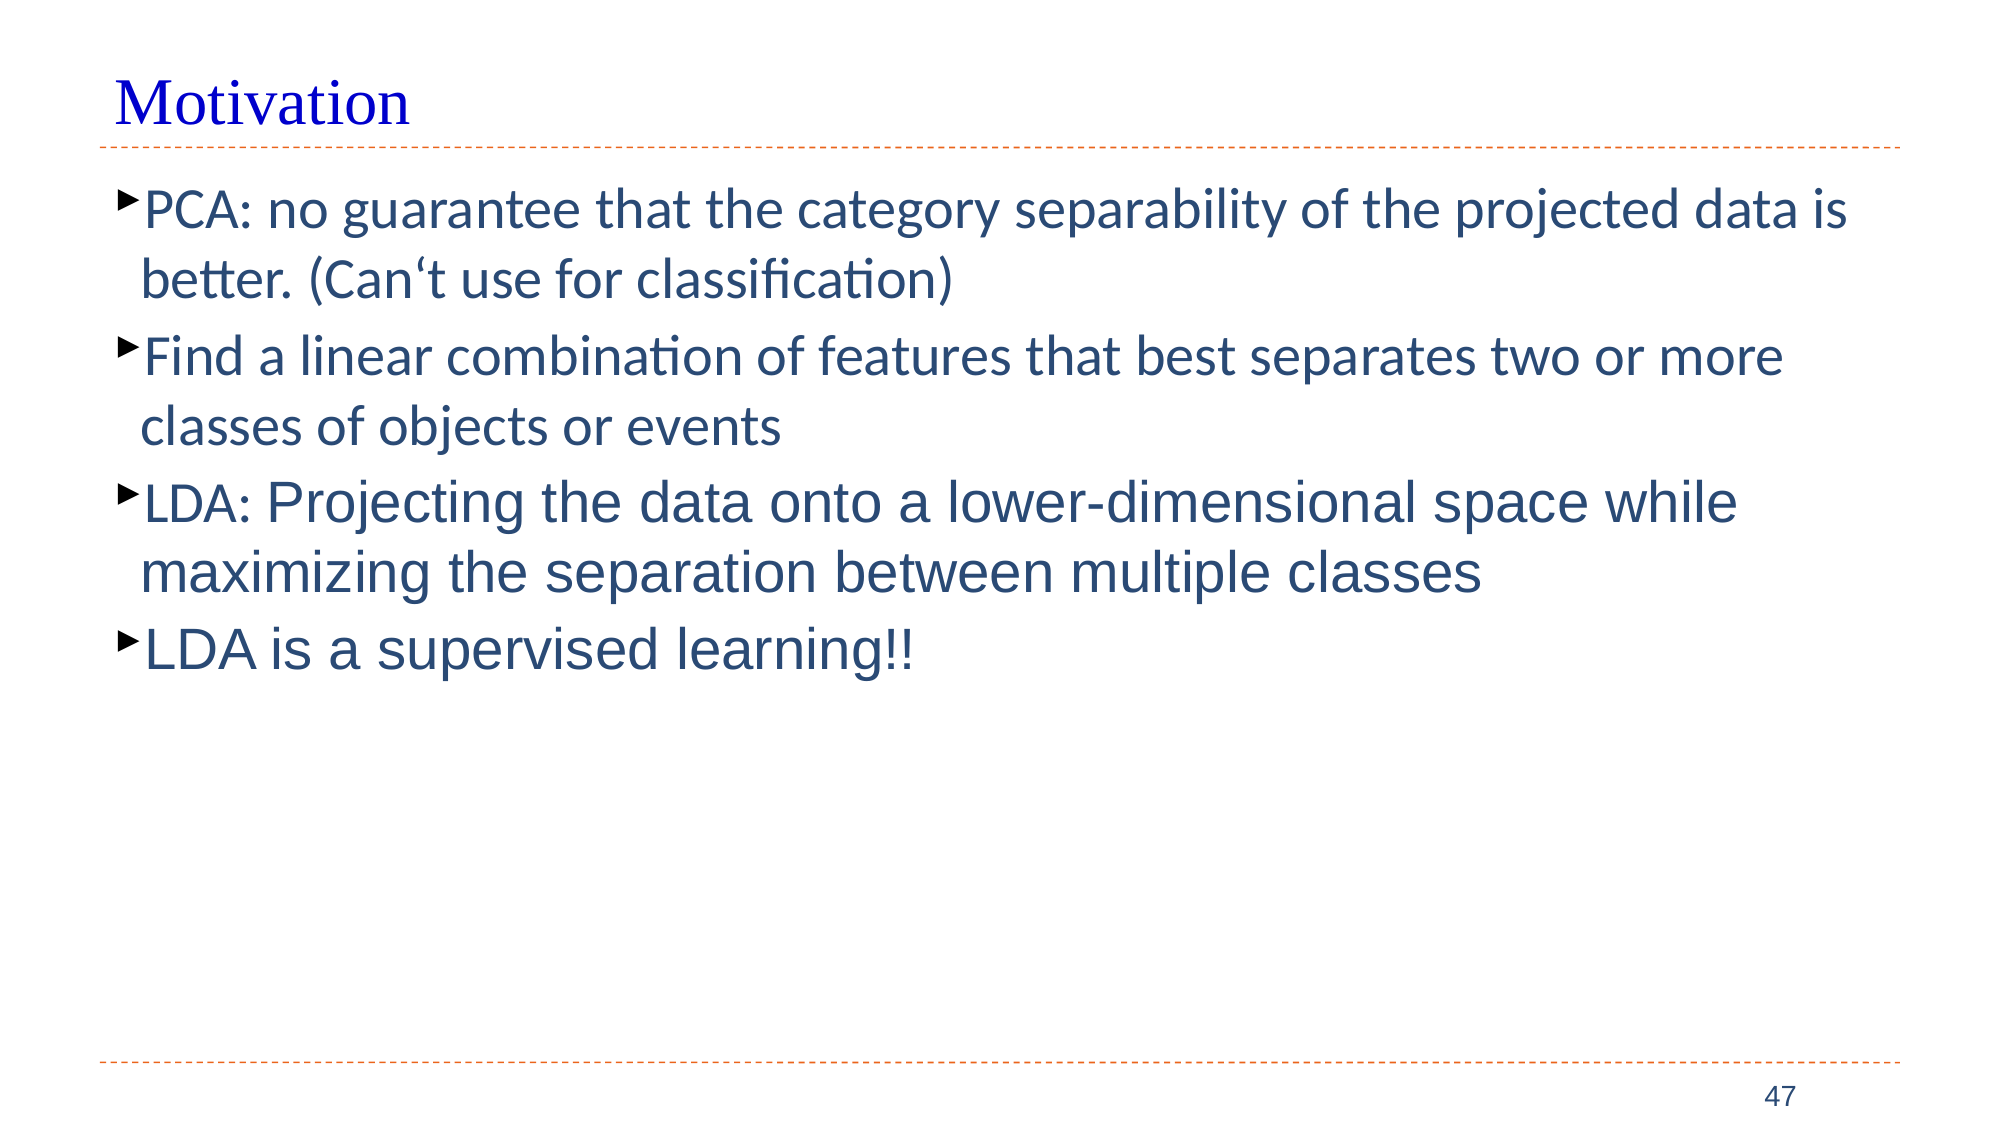

# Motivation
PCA: no guarantee that the category separability of the projected data is better. (Can‘t use for classification)
Find a linear combination of features that best separates two or more classes of objects or events
LDA: Projecting the data onto a lower-dimensional space while maximizing the separation between multiple classes
LDA is a supervised learning!!